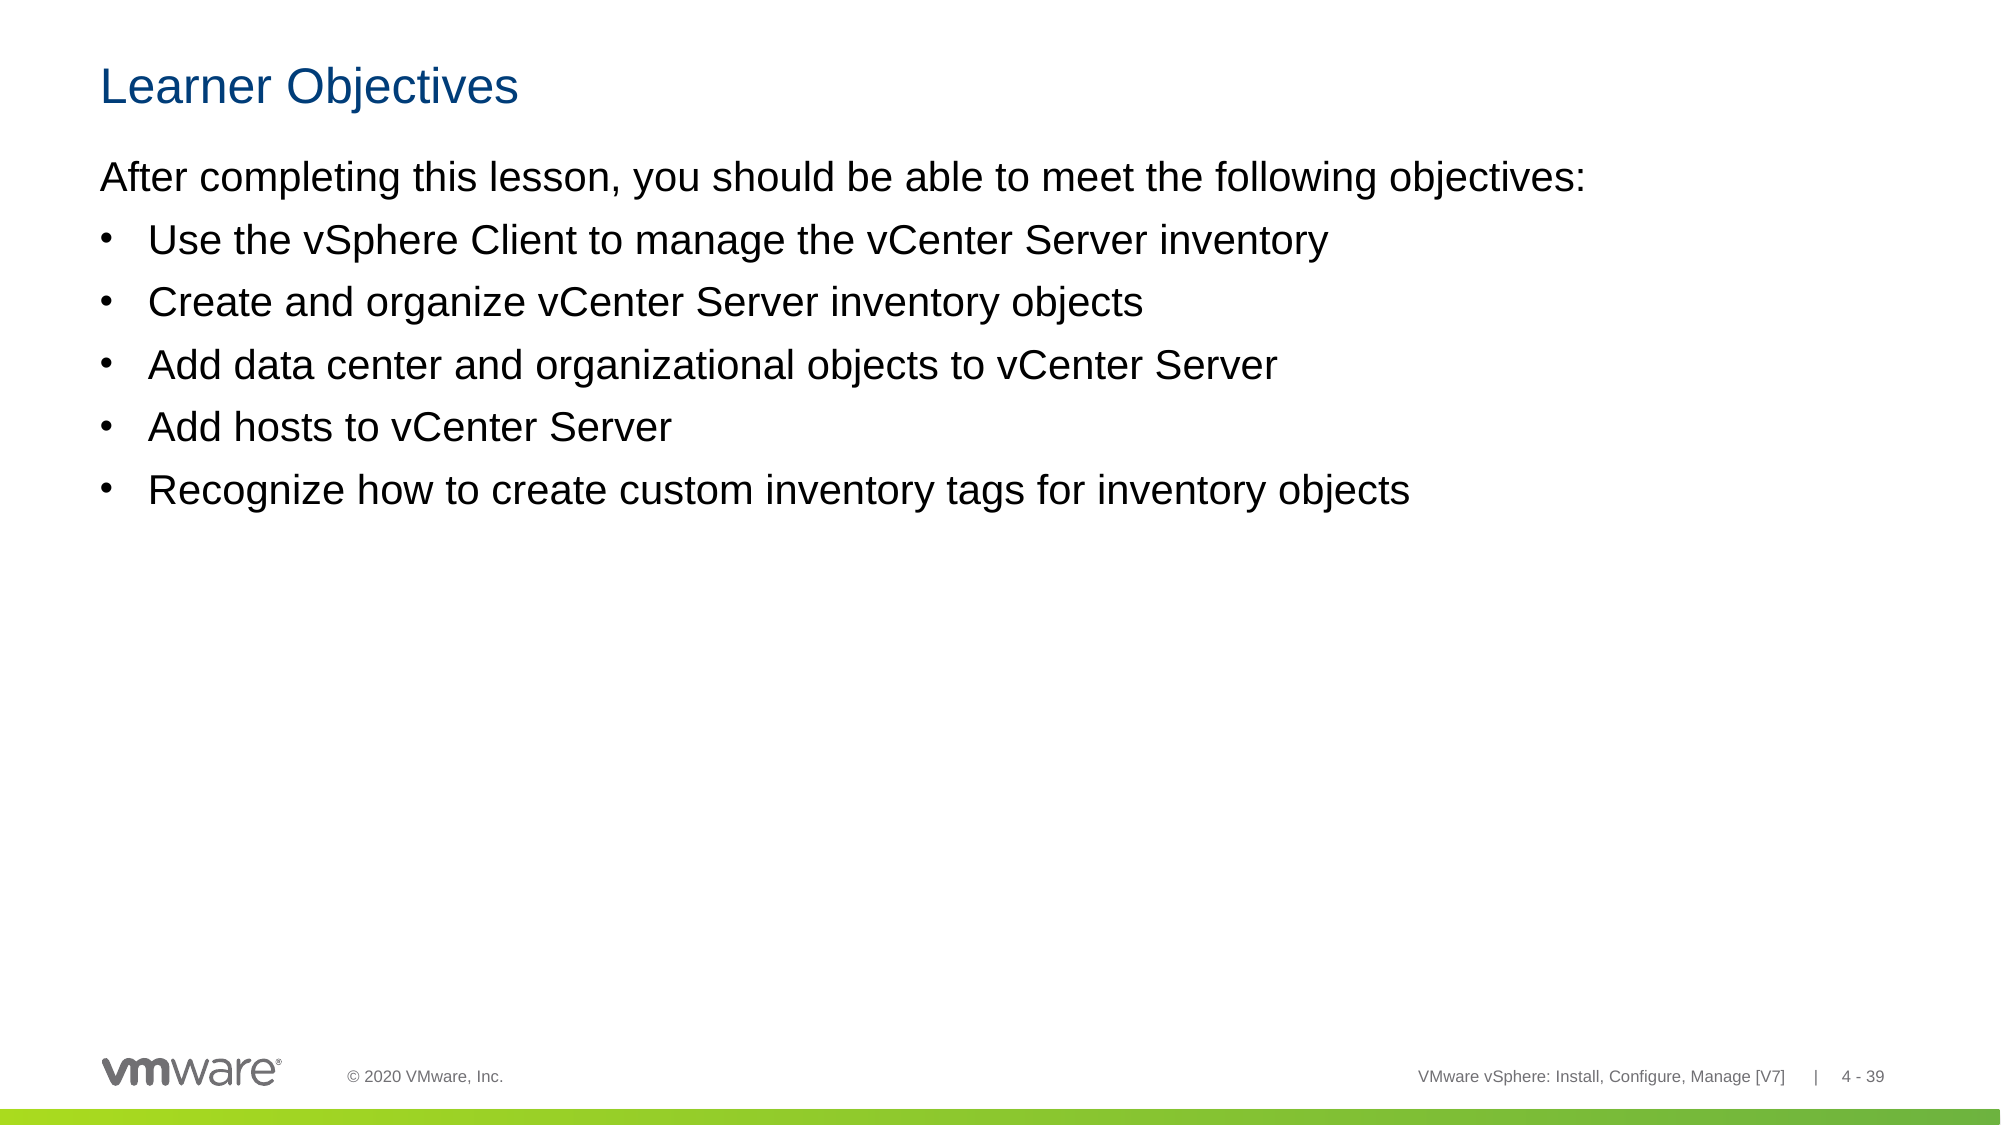

# Learner Objectives
After completing this lesson, you should be able to meet the following objectives:
Use the vSphere Client to manage the vCenter Server inventory
Create and organize vCenter Server inventory objects
Add data center and organizational objects to vCenter Server
Add hosts to vCenter Server
Recognize how to create custom inventory tags for inventory objects
VMware vSphere: Install, Configure, Manage [V7]      |     4 - 39